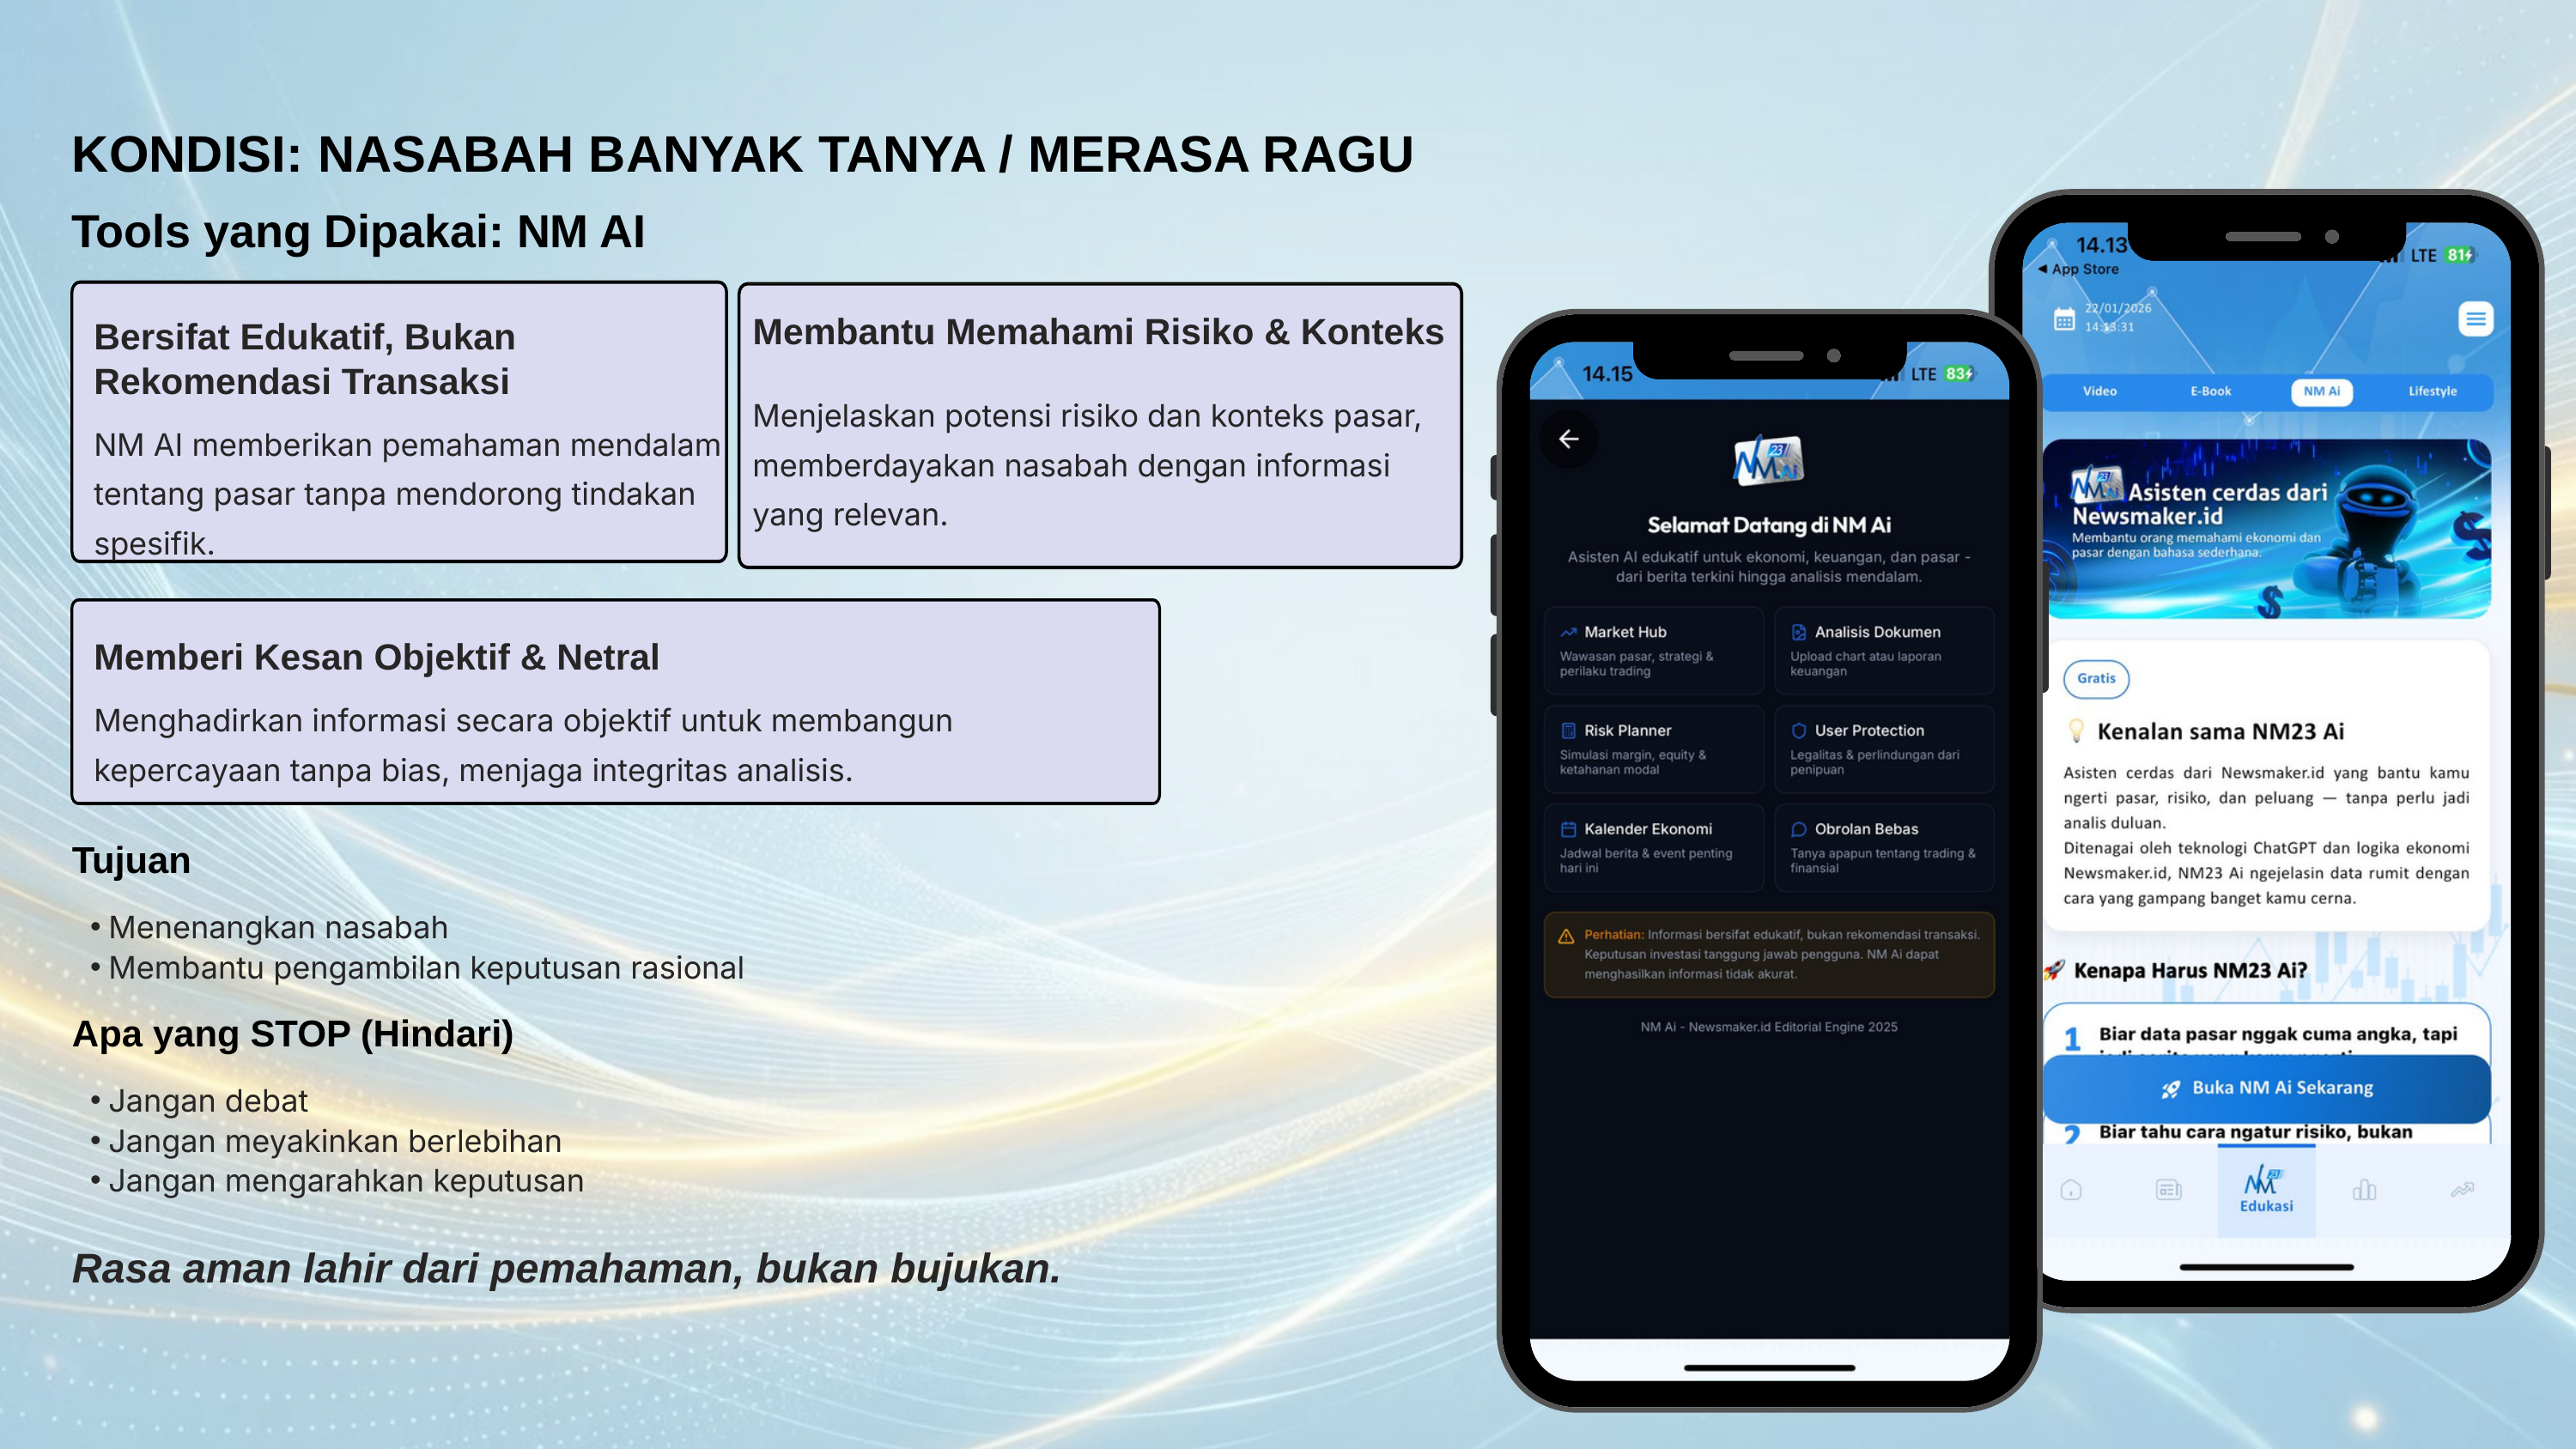

KONDISI: NASABAH BANYAK TANYA / MERASA RAGU

Tools yang Dipakai: NM AI

Membantu Memahami Risiko & Konteks

Bersifat Edukatif, Bukan Rekomendasi Transaksi
Menjelaskan potensi risiko dan konteks pasar, memberdayakan nasabah dengan informasi yang relevan.
NM AI memberikan pemahaman mendalam tentang pasar tanpa mendorong tindakan spesifik.

Memberi Kesan Objektif & Netral
Menghadirkan informasi secara objektif untuk membangun kepercayaan tanpa bias, menjaga integritas analisis.
Tujuan
Menenangkan nasabah
Membantu pengambilan keputusan rasional
Apa yang STOP (Hindari)
Jangan debat
Jangan meyakinkan berlebihan
Jangan mengarahkan keputusan
Rasa aman lahir dari pemahaman, bukan bujukan.